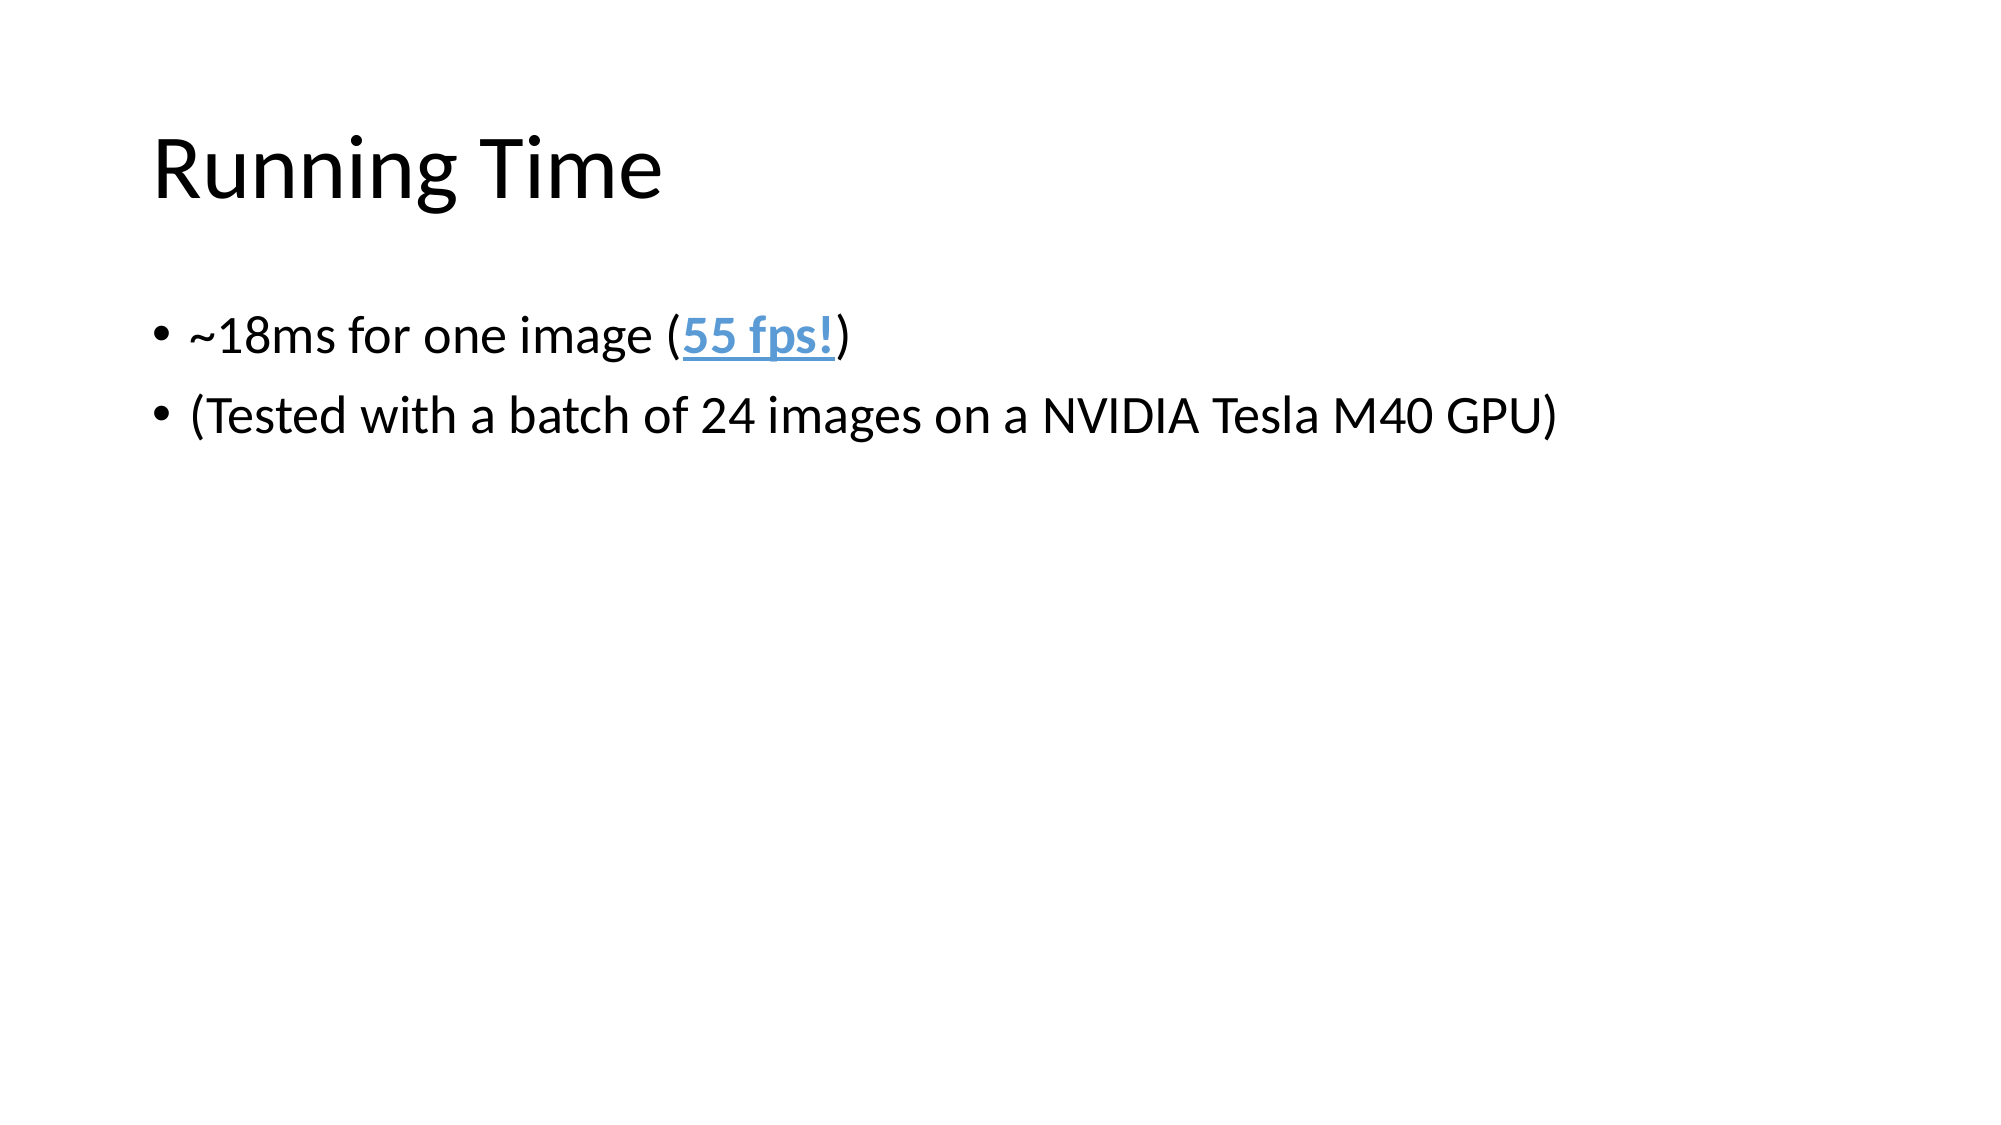

Running Time
~18ms for one image (55 fps!)
(Tested with a batch of 24 images on a NVIDIA Tesla M40 GPU)